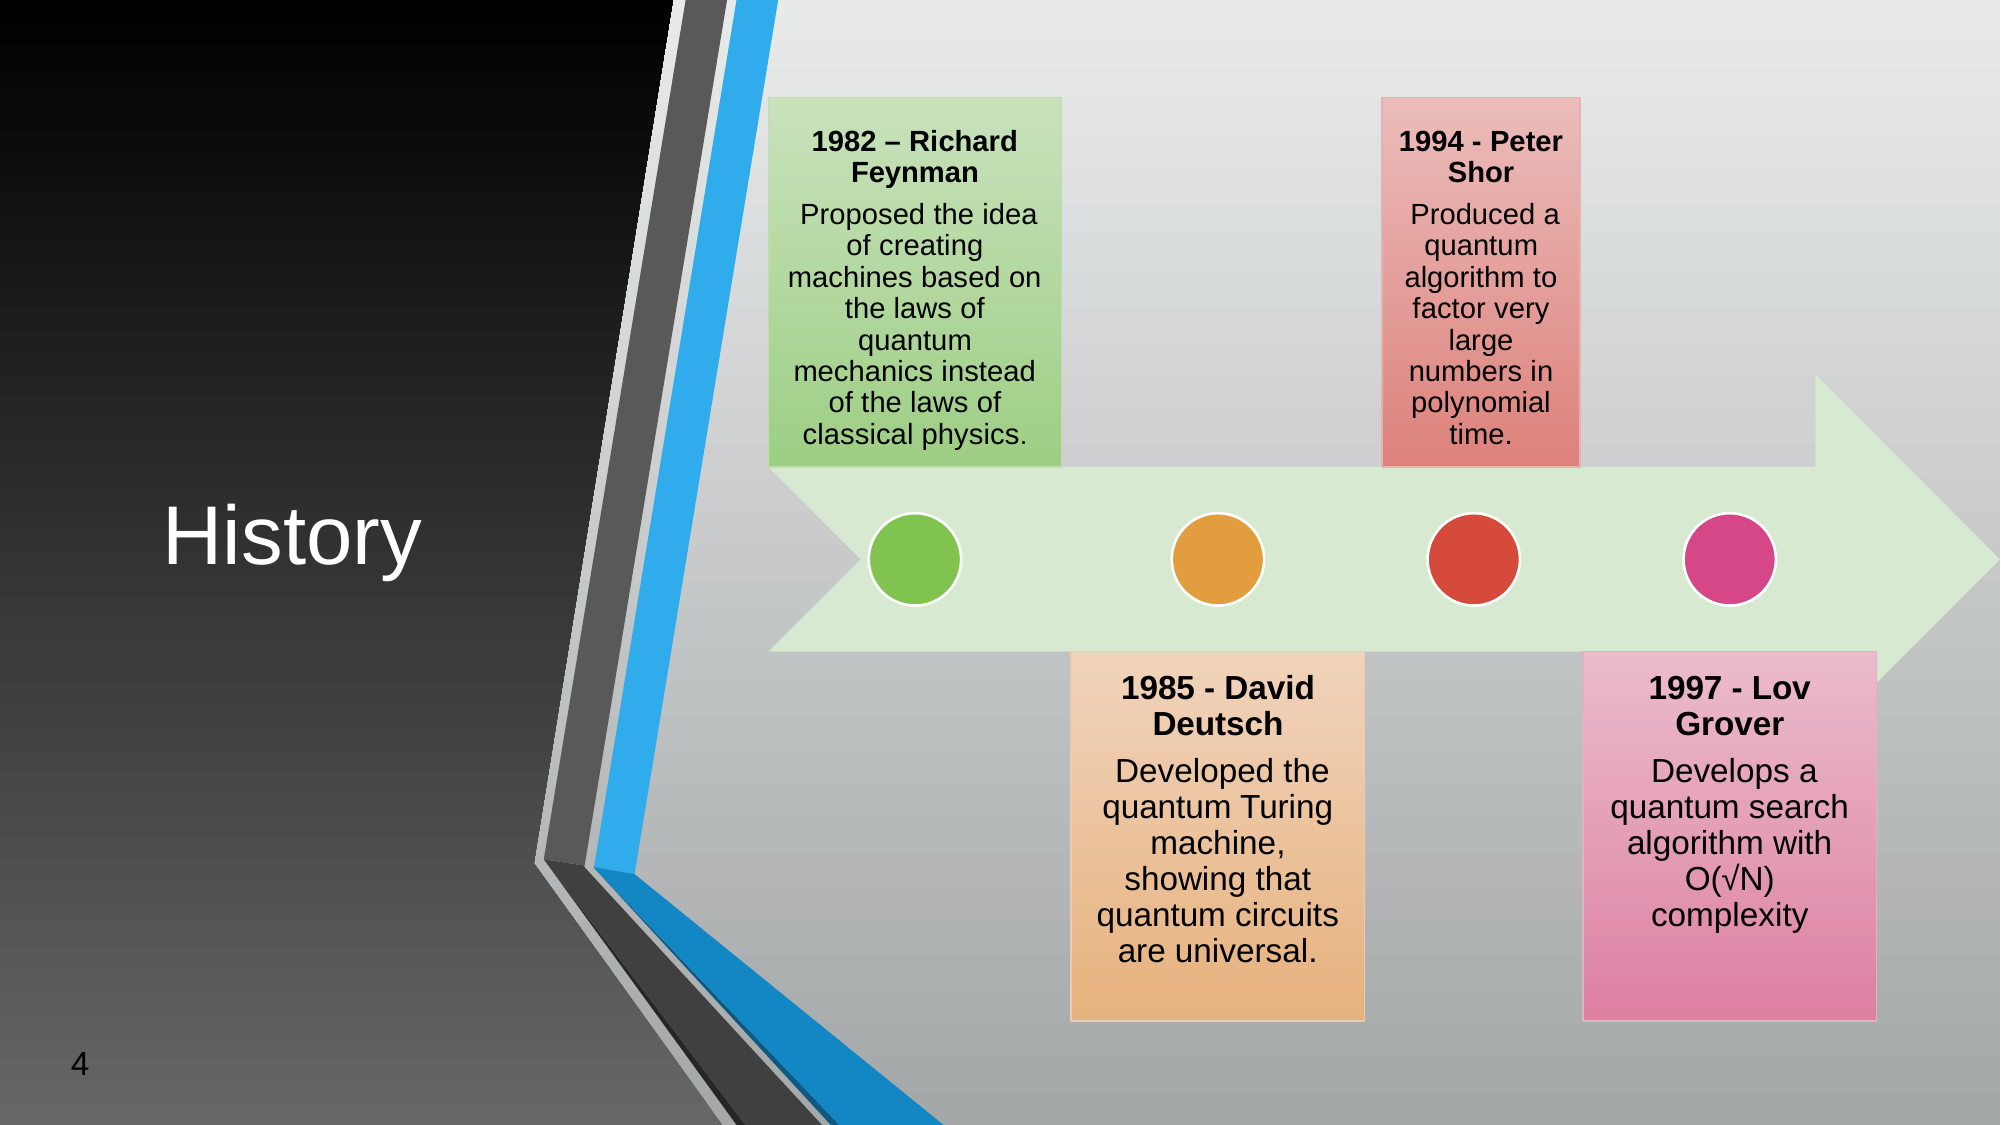

1982 – Richard Feynman
 Proposed the idea of creating machines based on the laws of quantum mechanics instead of the laws of classical physics.
1985 - David Deutsch
 Developed the quantum Turing machine, showing that quantum circuits are universal.
1994 - Peter Shor
 Produced a quantum algorithm to factor very large numbers in polynomial time.
1997 - Lov Grover
 Develops a quantum search algorithm with O(√N) complexity
# History
4